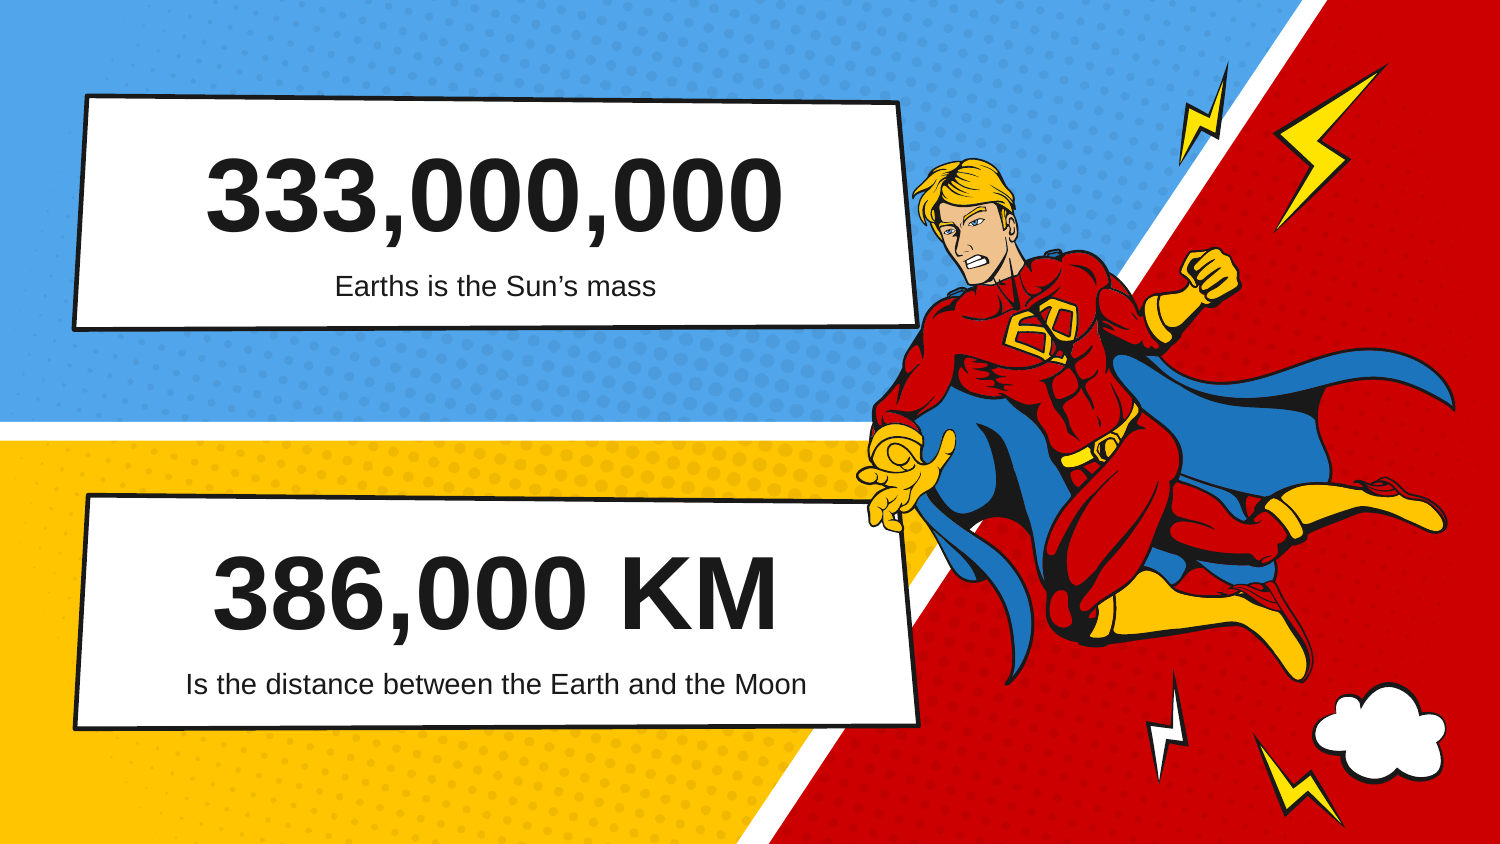

# 333,000,000

Earths is the Sun’s mass

386,000 KM
Is the distance between the Earth and the Moon